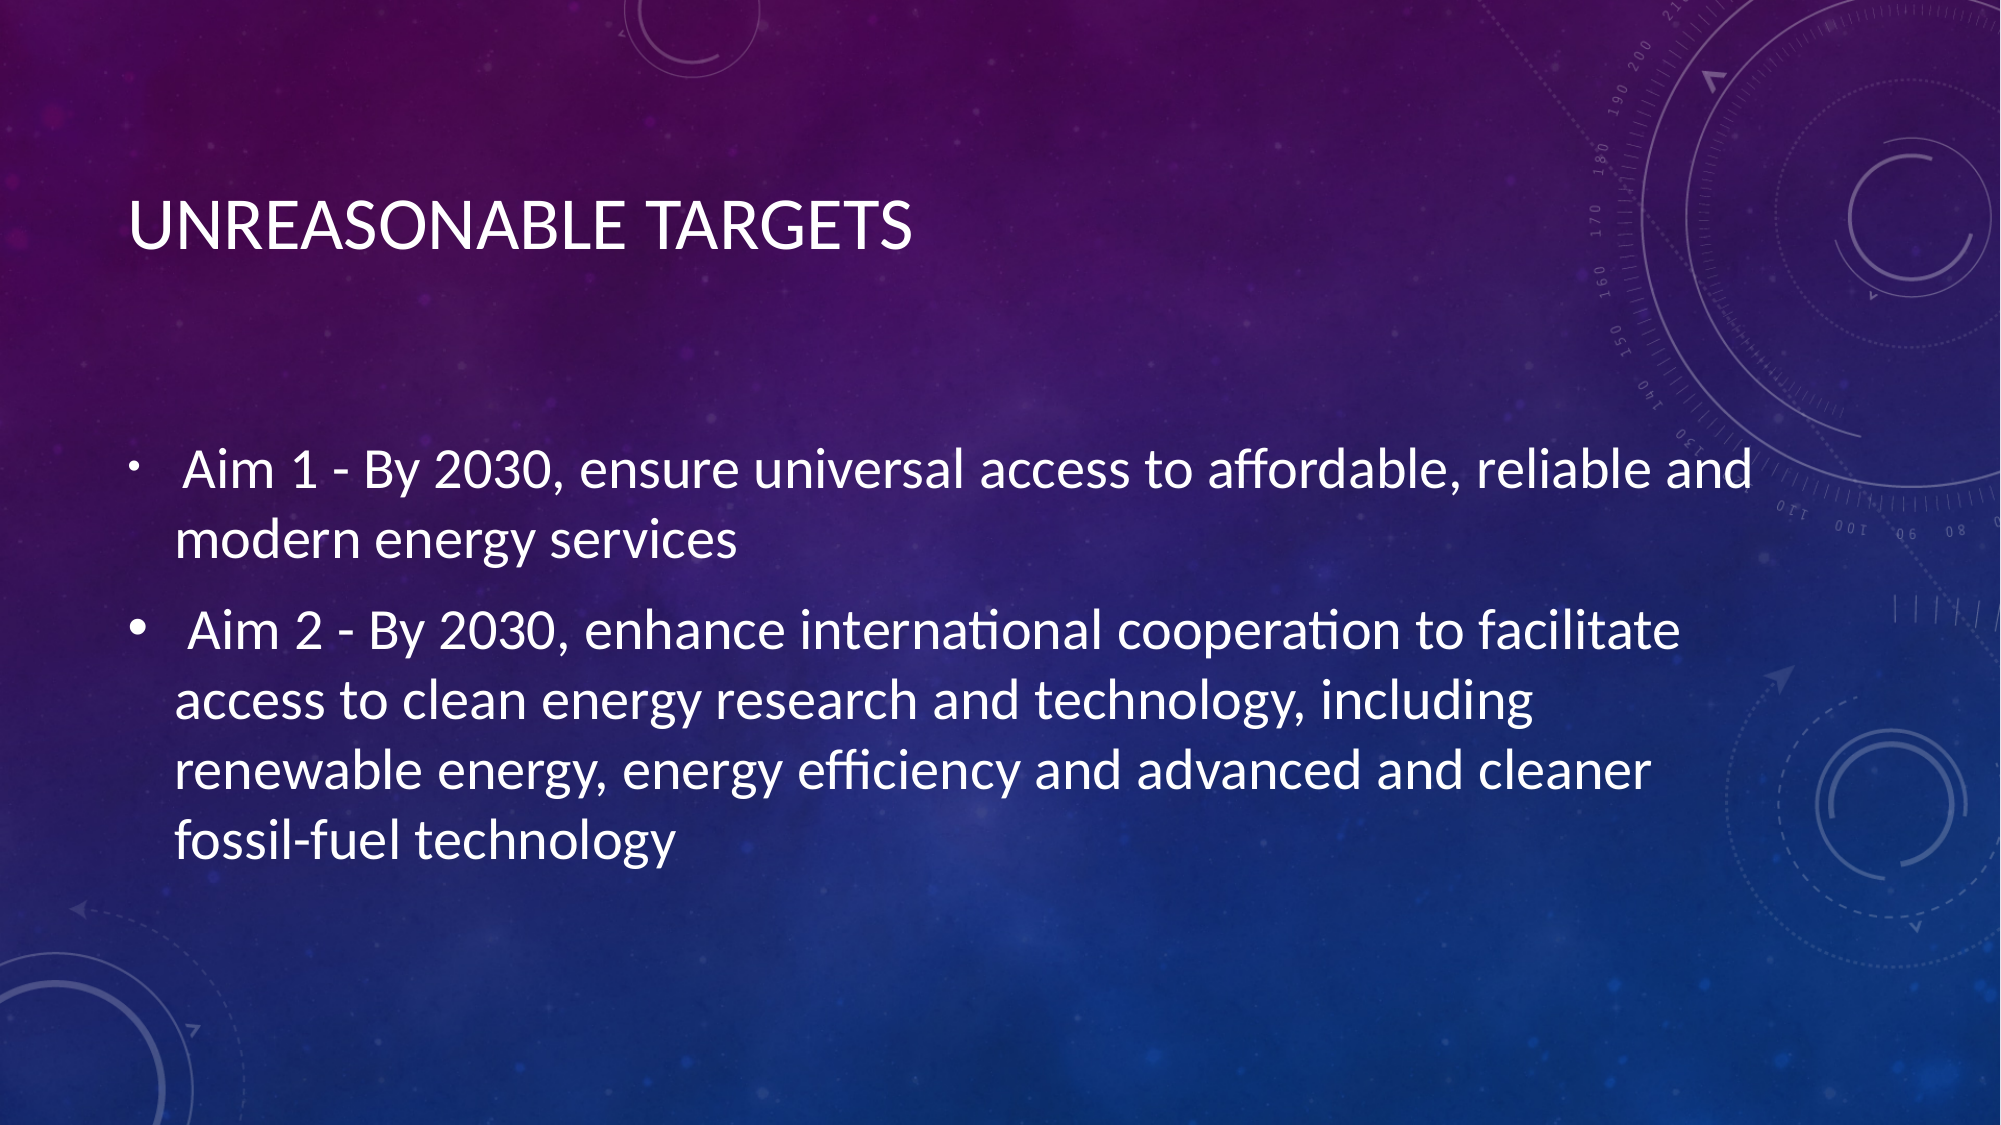

# Unreasonable targets
 Aim 1 - By 2030, ensure universal access to affordable, reliable and modern energy services
 Aim 2 - By 2030, enhance international cooperation to facilitate access to clean energy research and technology, including renewable energy, energy efficiency and advanced and cleaner fossil-fuel technology